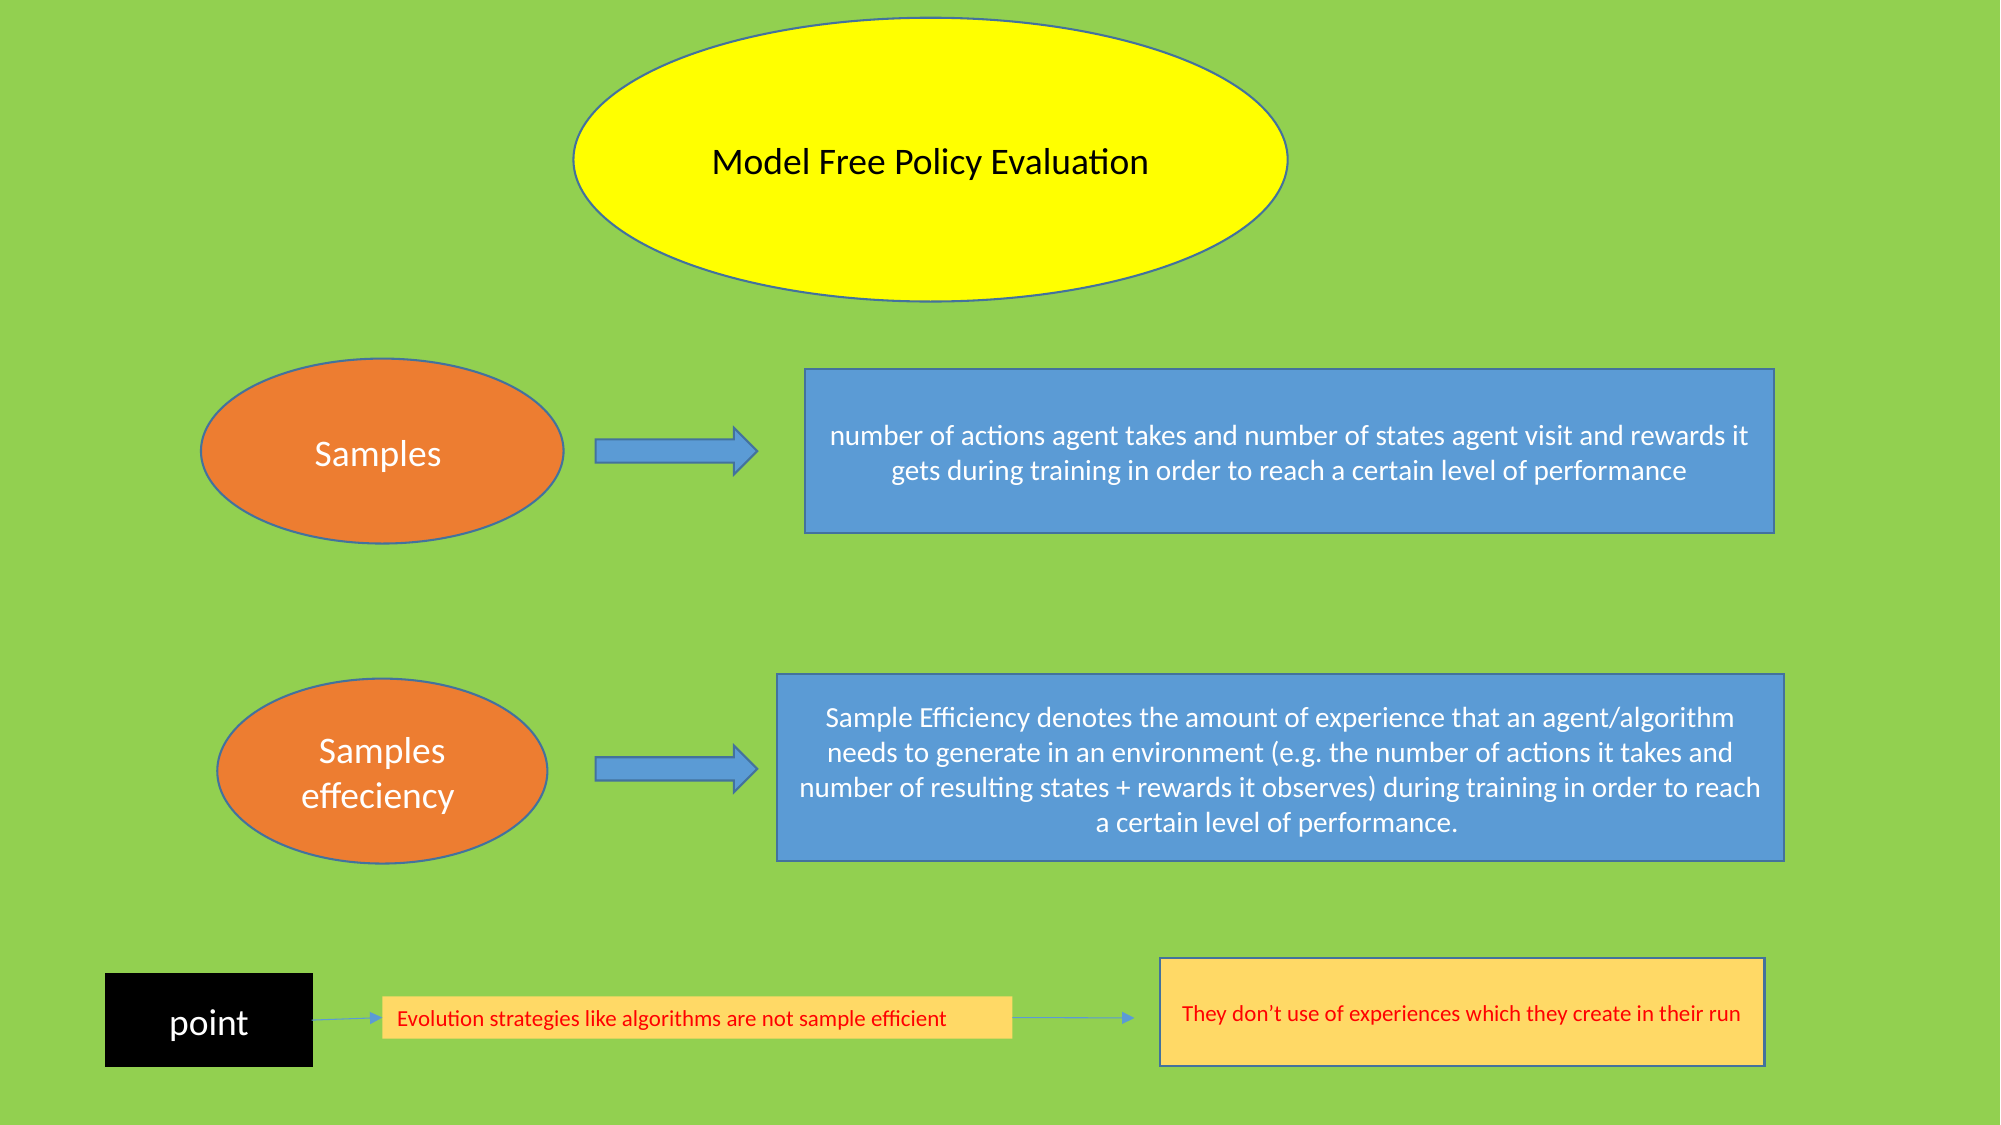

Model Free Policy Evaluation
Samples
number of actions agent takes and number of states agent visit and rewards it gets during training in order to reach a certain level of performance

Sample Efficiency denotes the amount of experience that an agent/algorithm needs to generate in an environment (e.g. the number of actions it takes and number of resulting states + rewards it observes) during training in order to reach a certain level of performance.
Samples effeciency

They don’t use of experiences which they create in their run
point
Evolution strategies like algorithms are not sample efficient